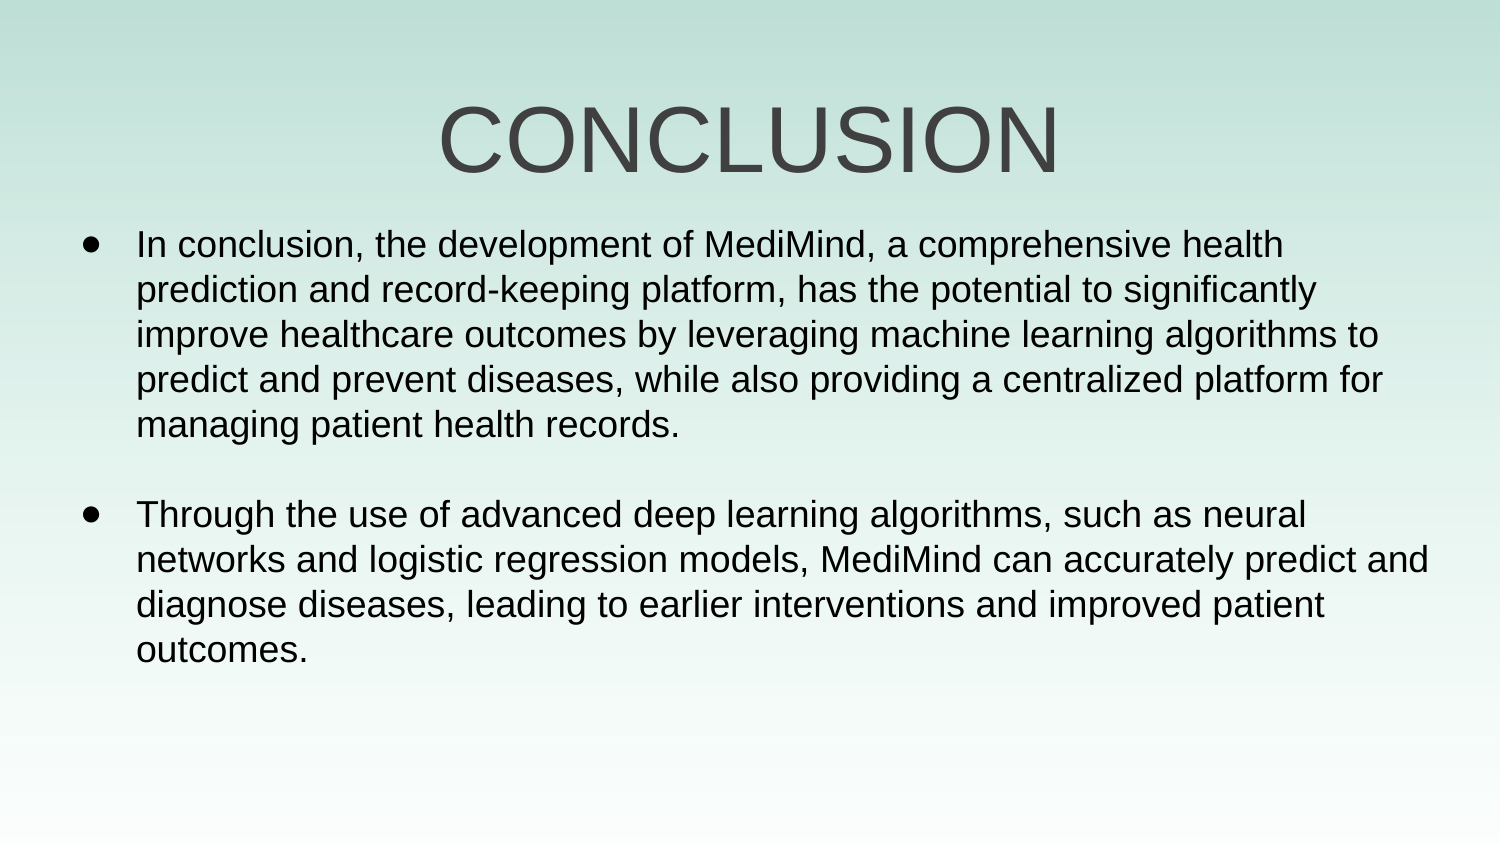

# CONCLUSION
In conclusion, the development of MediMind, a comprehensive health prediction and record-keeping platform, has the potential to significantly improve healthcare outcomes by leveraging machine learning algorithms to predict and prevent diseases, while also providing a centralized platform for managing patient health records.

Through the use of advanced deep learning algorithms, such as neural networks and logistic regression models, MediMind can accurately predict and diagnose diseases, leading to earlier interventions and improved patient outcomes.